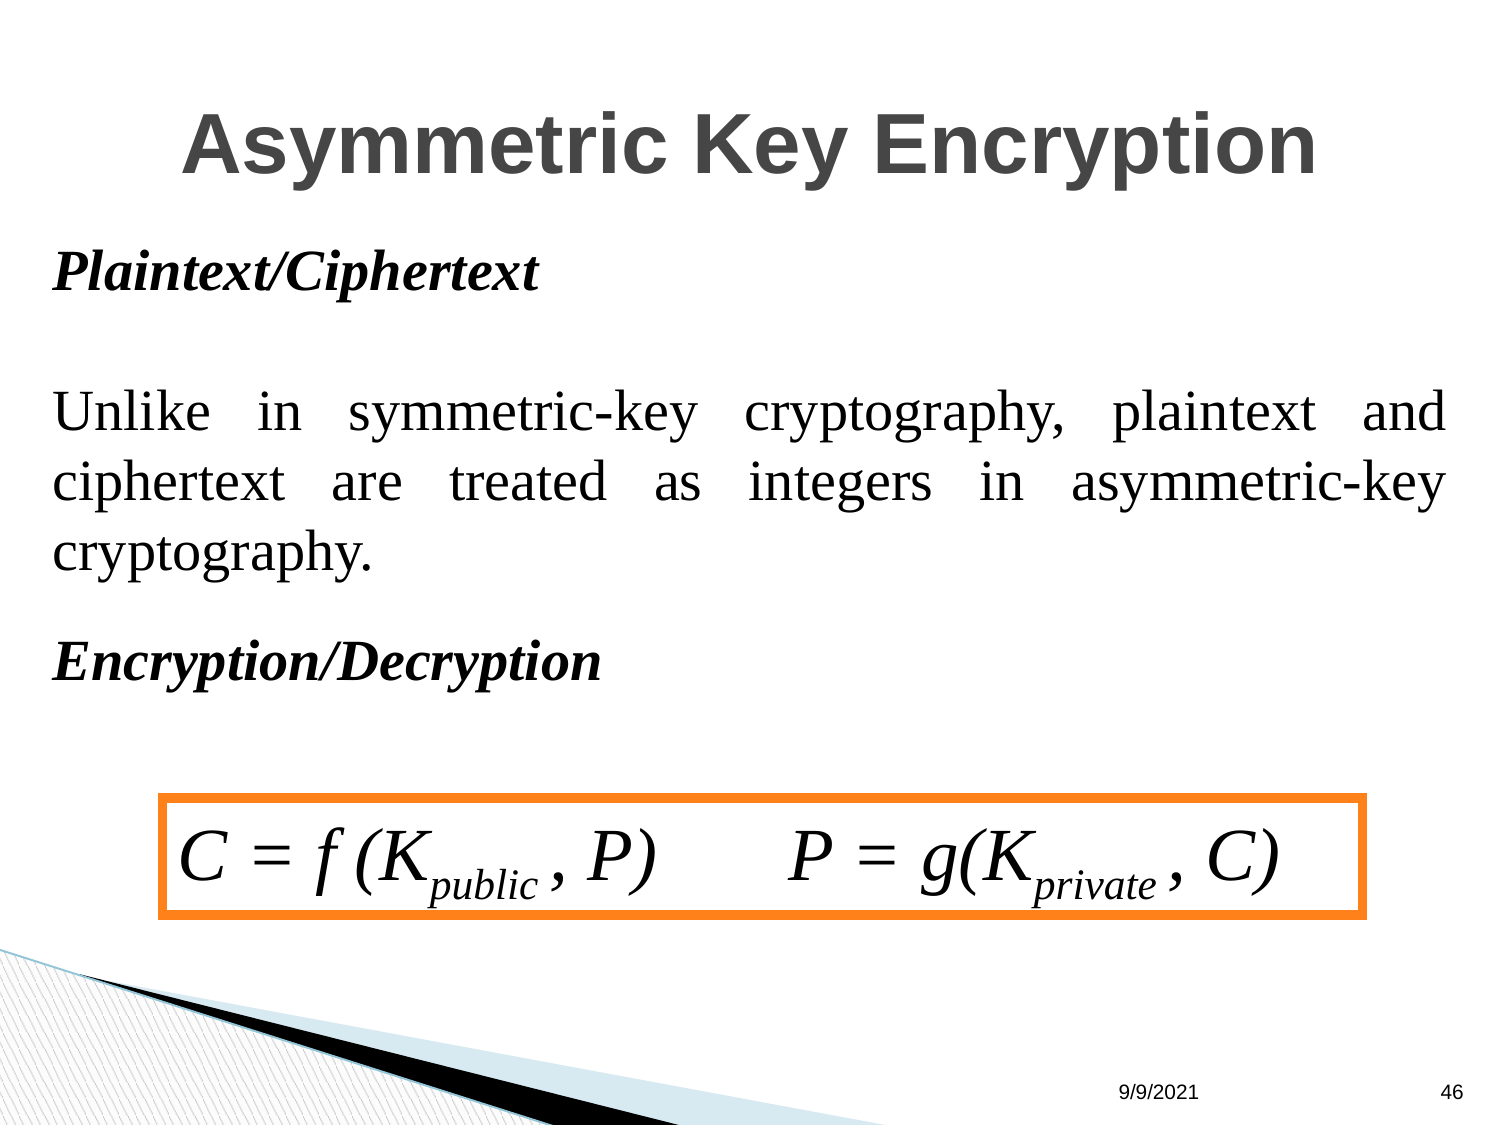

# Asymmetric Key Encryption
Plaintext/Ciphertext

Unlike in symmetric-key cryptography, plaintext and ciphertext are treated as integers in asymmetric-key cryptography.
Encryption/Decryption
C = f (Kpublic , P)       P = g(Kprivate , C)
9/9/2021
46